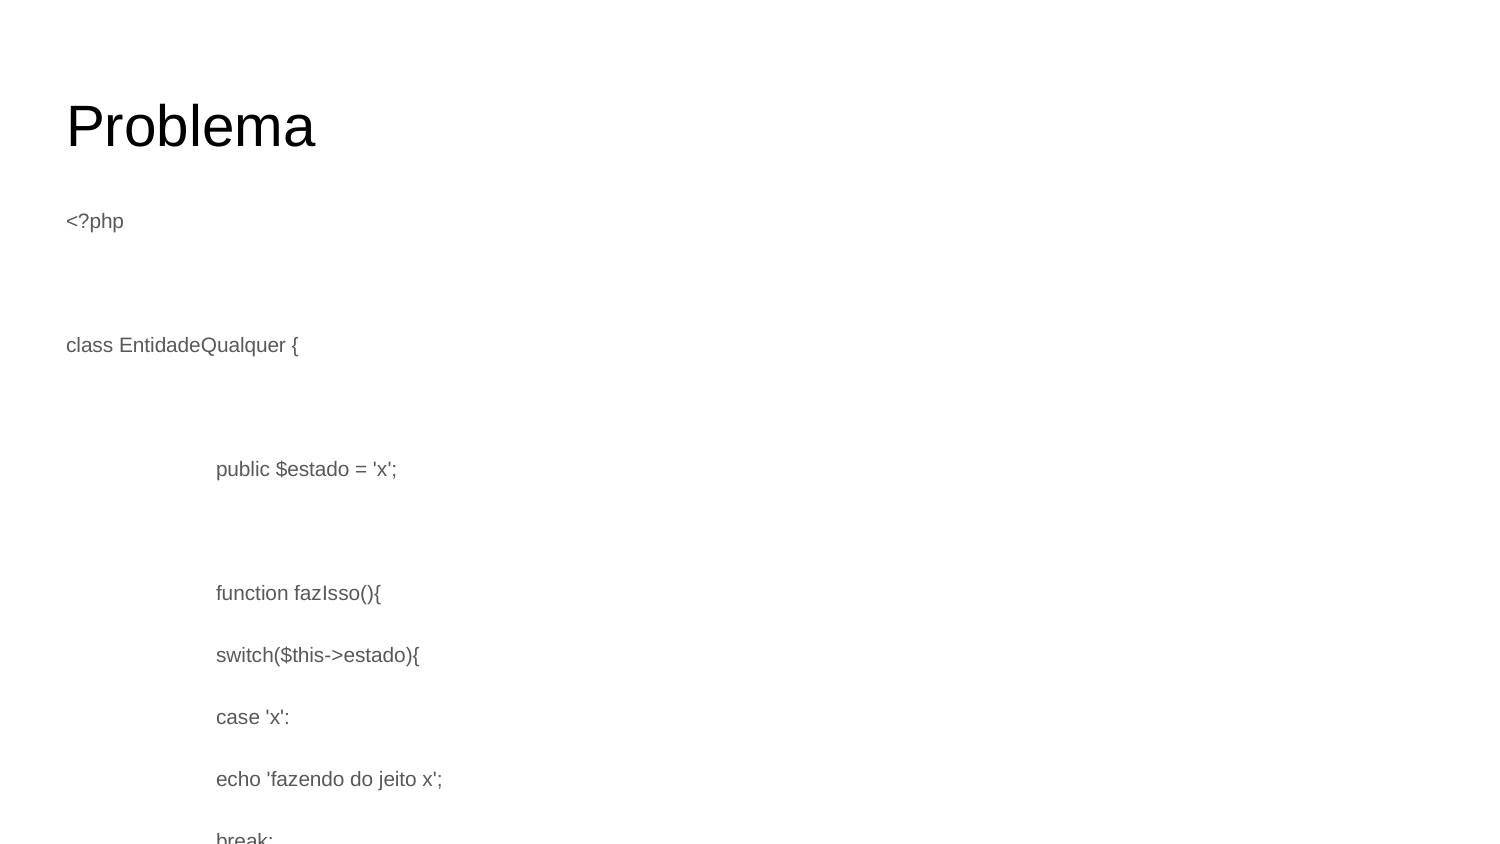

# Problema
<?php

class EntidadeQualquer {

	public $estado = 'x';

	function fazIsso(){
    	switch($this->estado){
        	case 'x':
            	echo 'fazendo do jeito x';
            	break;
        	case 'y':
            	echo 'nao pode';
            	break;
        	case 'z':
            	echo 'nao pode';
            	break;
    	}
	}
	function fazAquilo(){

    	switch($this->estado){
        	case 'x':
            	echo 'fazendo do jeito x';
            	break;
        	case 'y':
            	echo 'nao pode';
            	break;
       	case 'z':
            	echo 'nao pode';
            	break;
    	}

	}

}